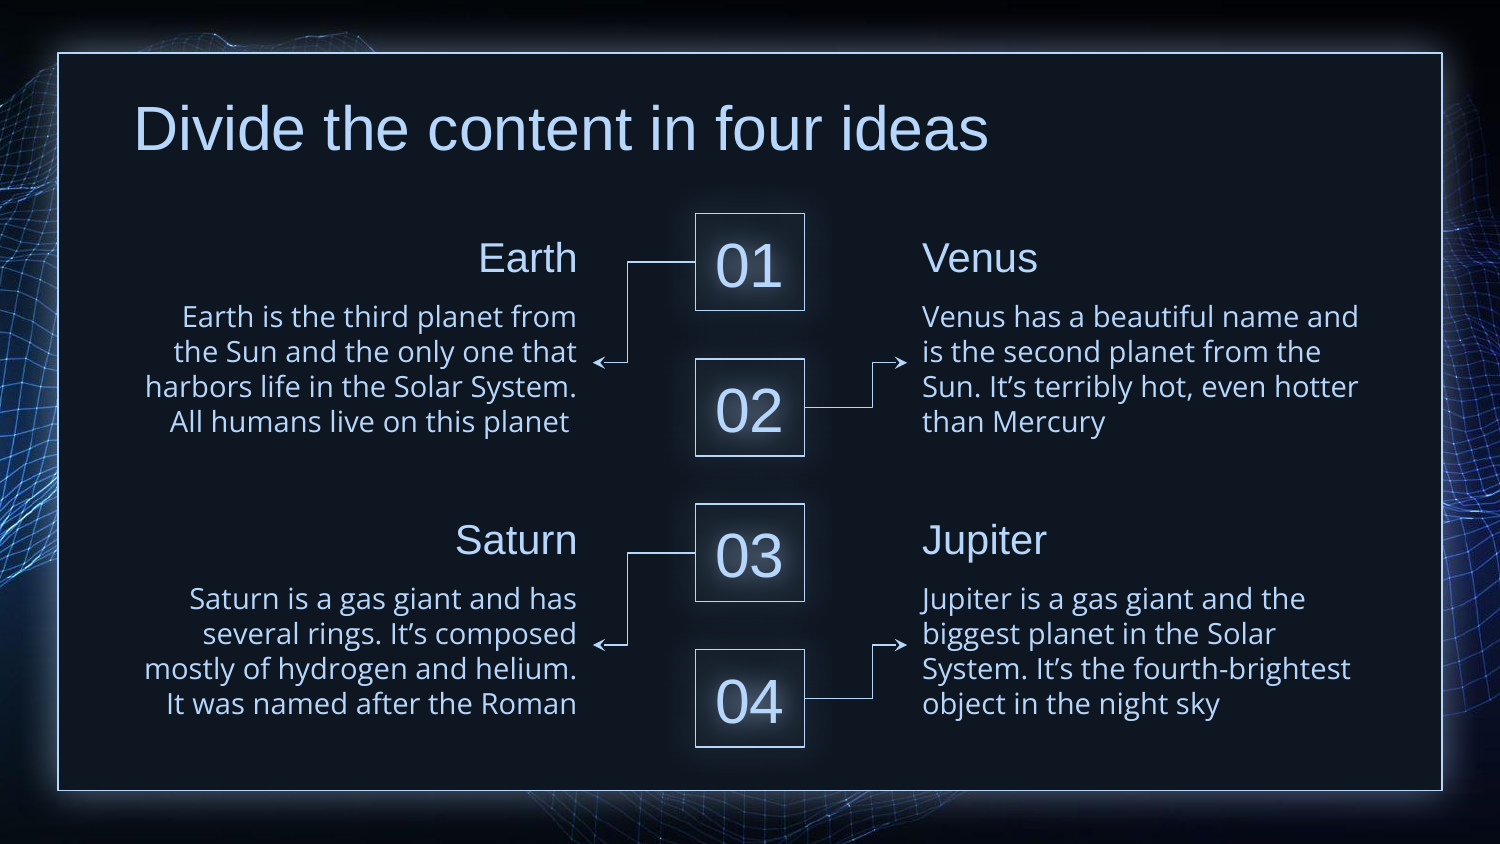

# Divide the content in four ideas
01
Earth
Venus
Earth is the third planet from the Sun and the only one that harbors life in the Solar System. All humans live on this planet
Venus has a beautiful name and is the second planet from the Sun. It’s terribly hot, even hotter than Mercury
02
03
Saturn
Jupiter
Saturn is a gas giant and has several rings. It’s composed mostly of hydrogen and helium. It was named after the Roman
Jupiter is a gas giant and the biggest planet in the Solar System. It’s the fourth-brightest object in the night sky
04